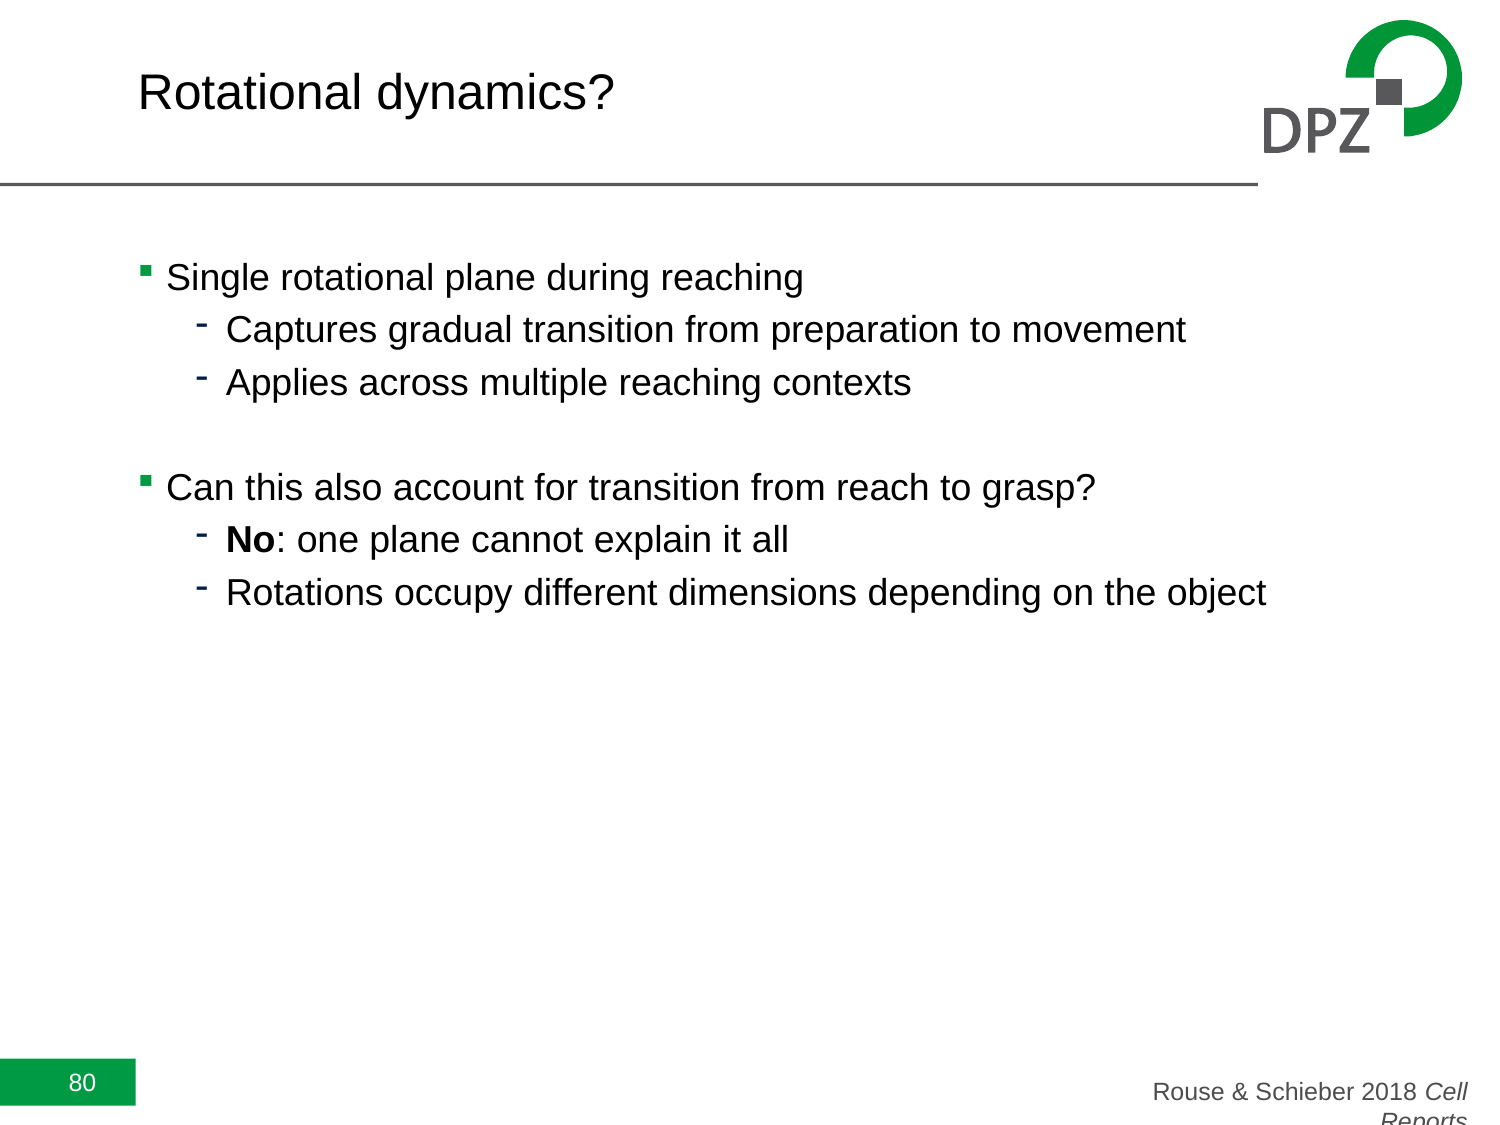

# Rotational dynamics?
Single rotational plane during reaching
Captures gradual transition from preparation to movement
Applies across multiple reaching contexts

Can this also account for transition from reach to grasp?
No: one plane cannot explain it all
Rotations occupy different dimensions depending on the object

80
Rouse & Schieber 2018 Cell Reports